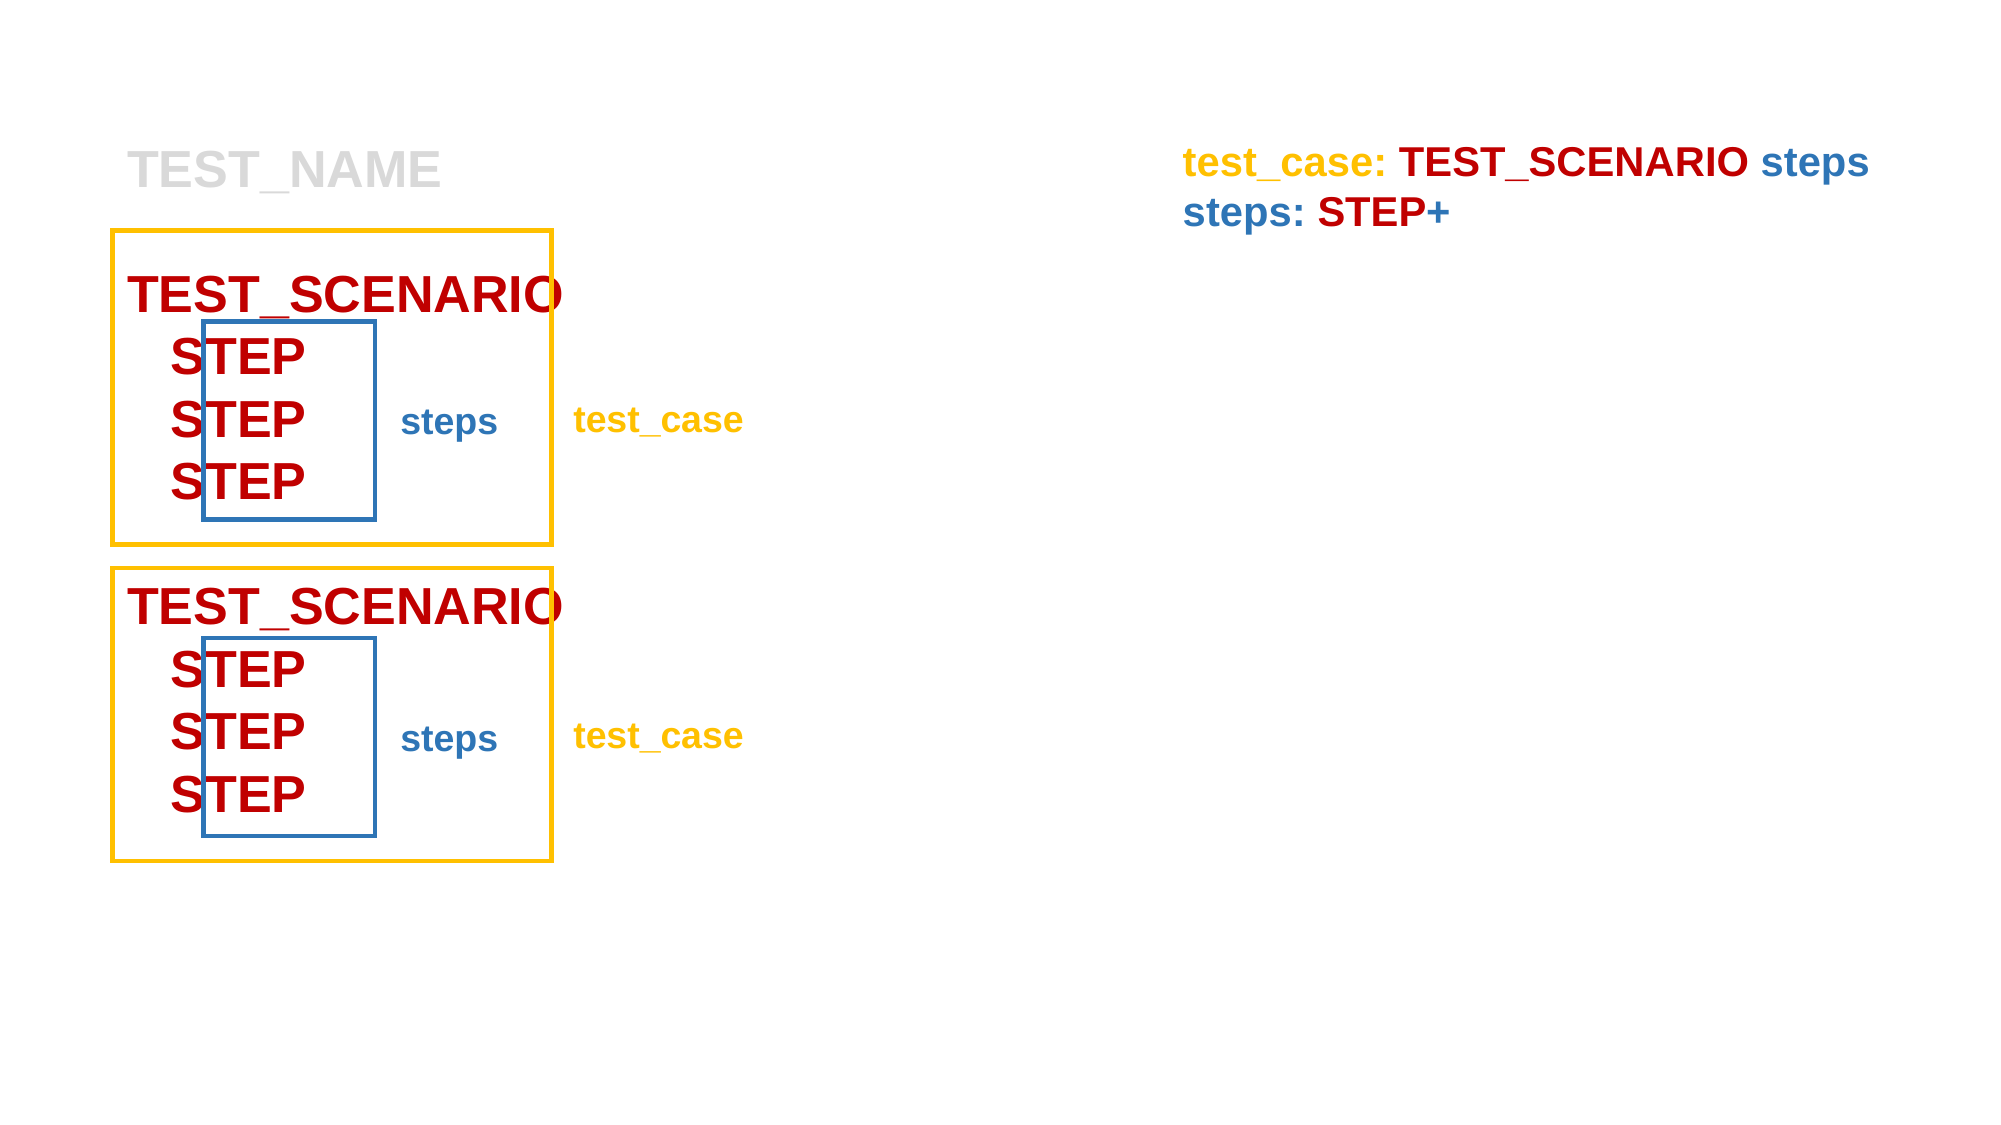

TEST_NAME

TEST_SCENARIO
   STEP
   STEP
   STEP

TEST_SCENARIO
   STEP
   STEP
   STEP
test_case: TEST_SCENARIO steps
steps: STEP+

test_case
steps

test_case
steps